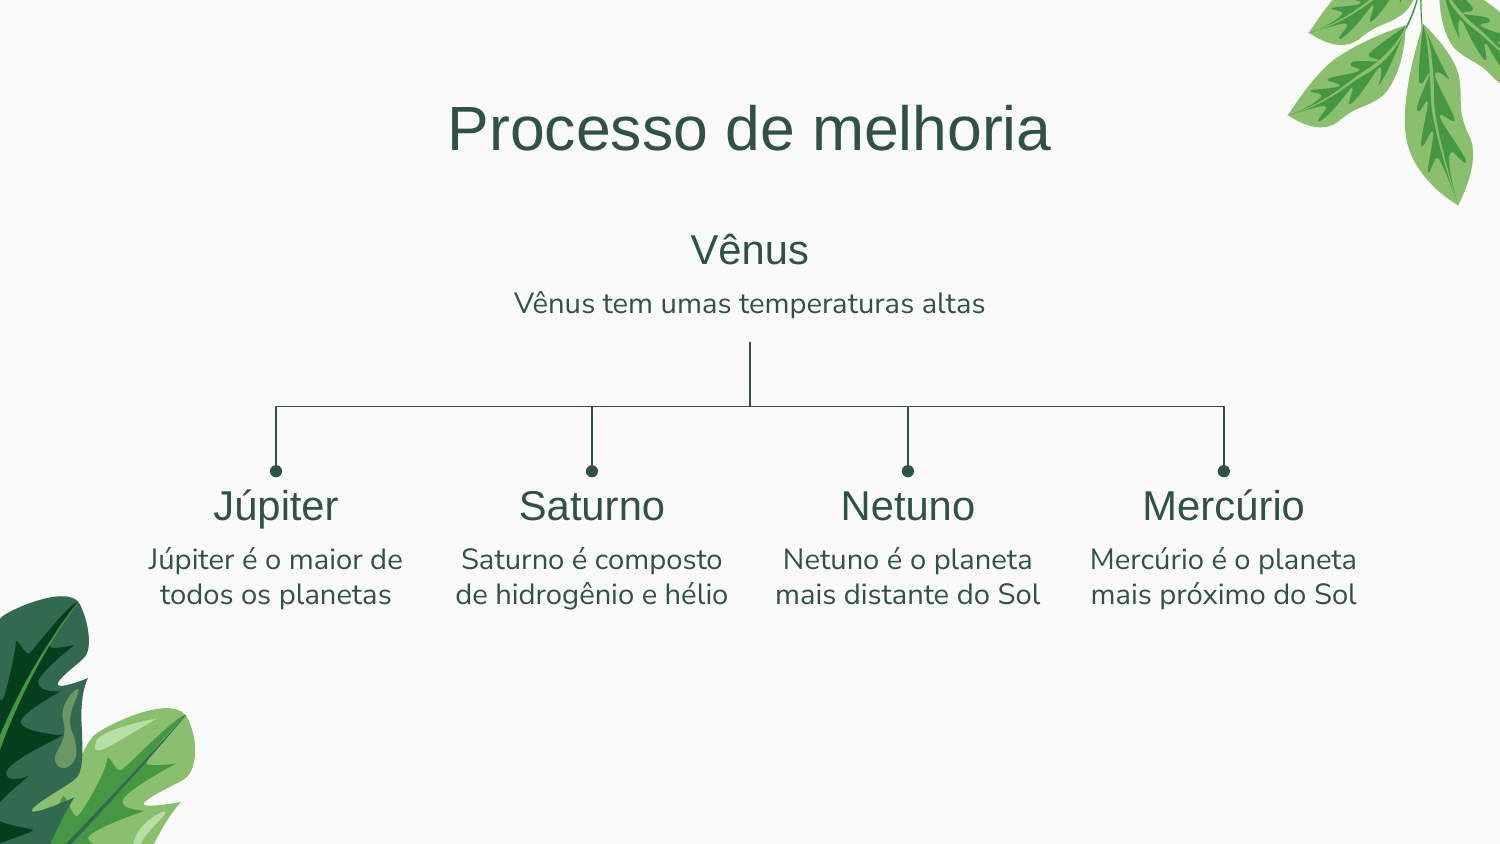

# Processo de melhoria
Vênus
Vênus tem umas temperaturas altas
Mercúrio
Júpiter
Saturno
Netuno
Mercúrio é o planeta mais próximo do Sol
Júpiter é o maior de todos os planetas
Saturno é composto de hidrogênio e hélio
Netuno é o planeta mais distante do Sol